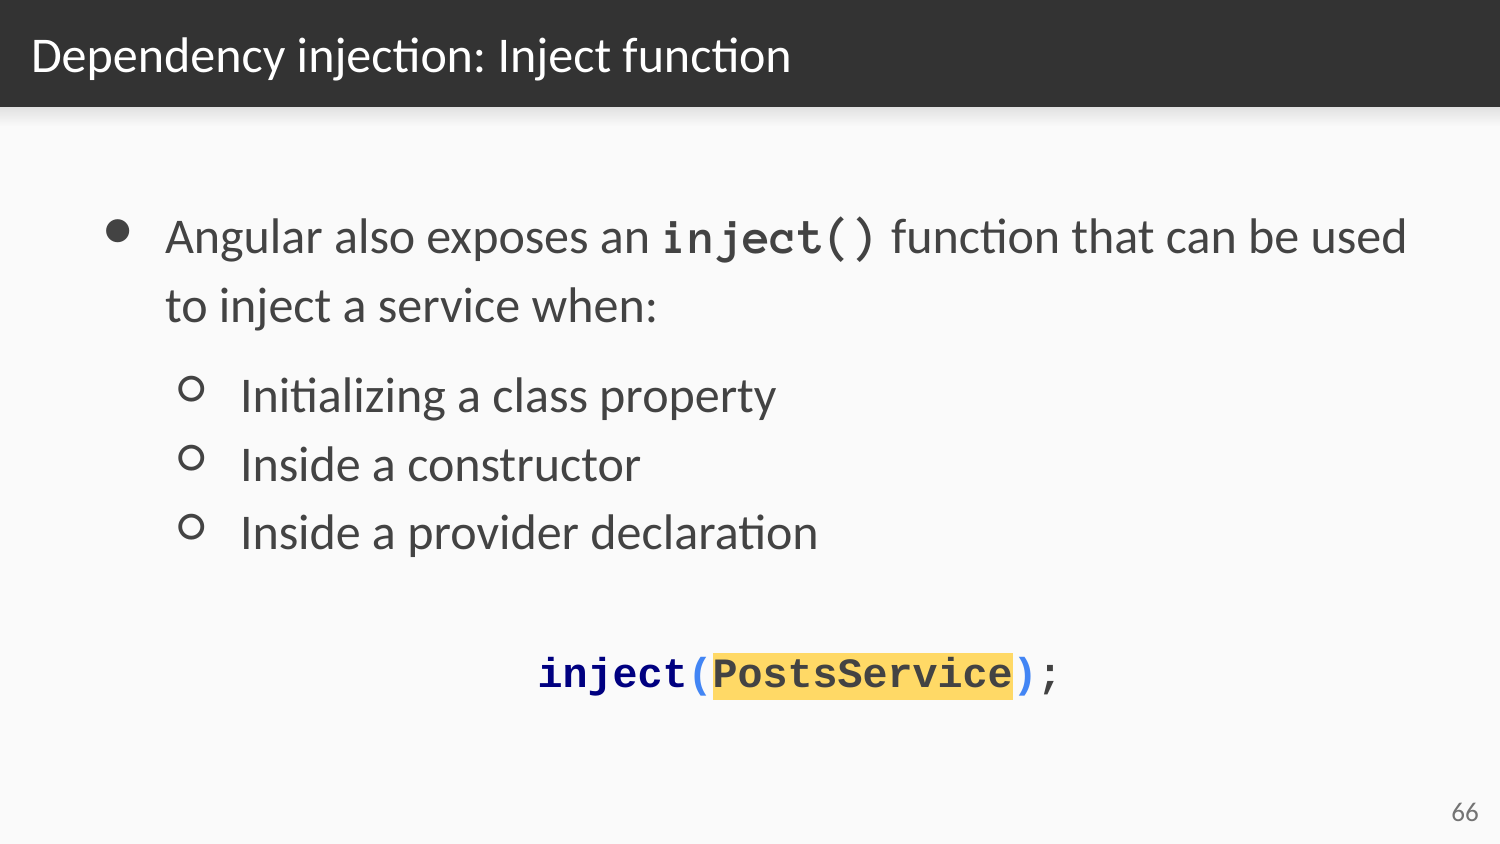

# Dependency injection: Inject function
Angular also exposes an inject() function that can be used to inject a service when:
Initializing a class property
Inside a constructor
Inside a provider declaration

 inject(PostsService);

66